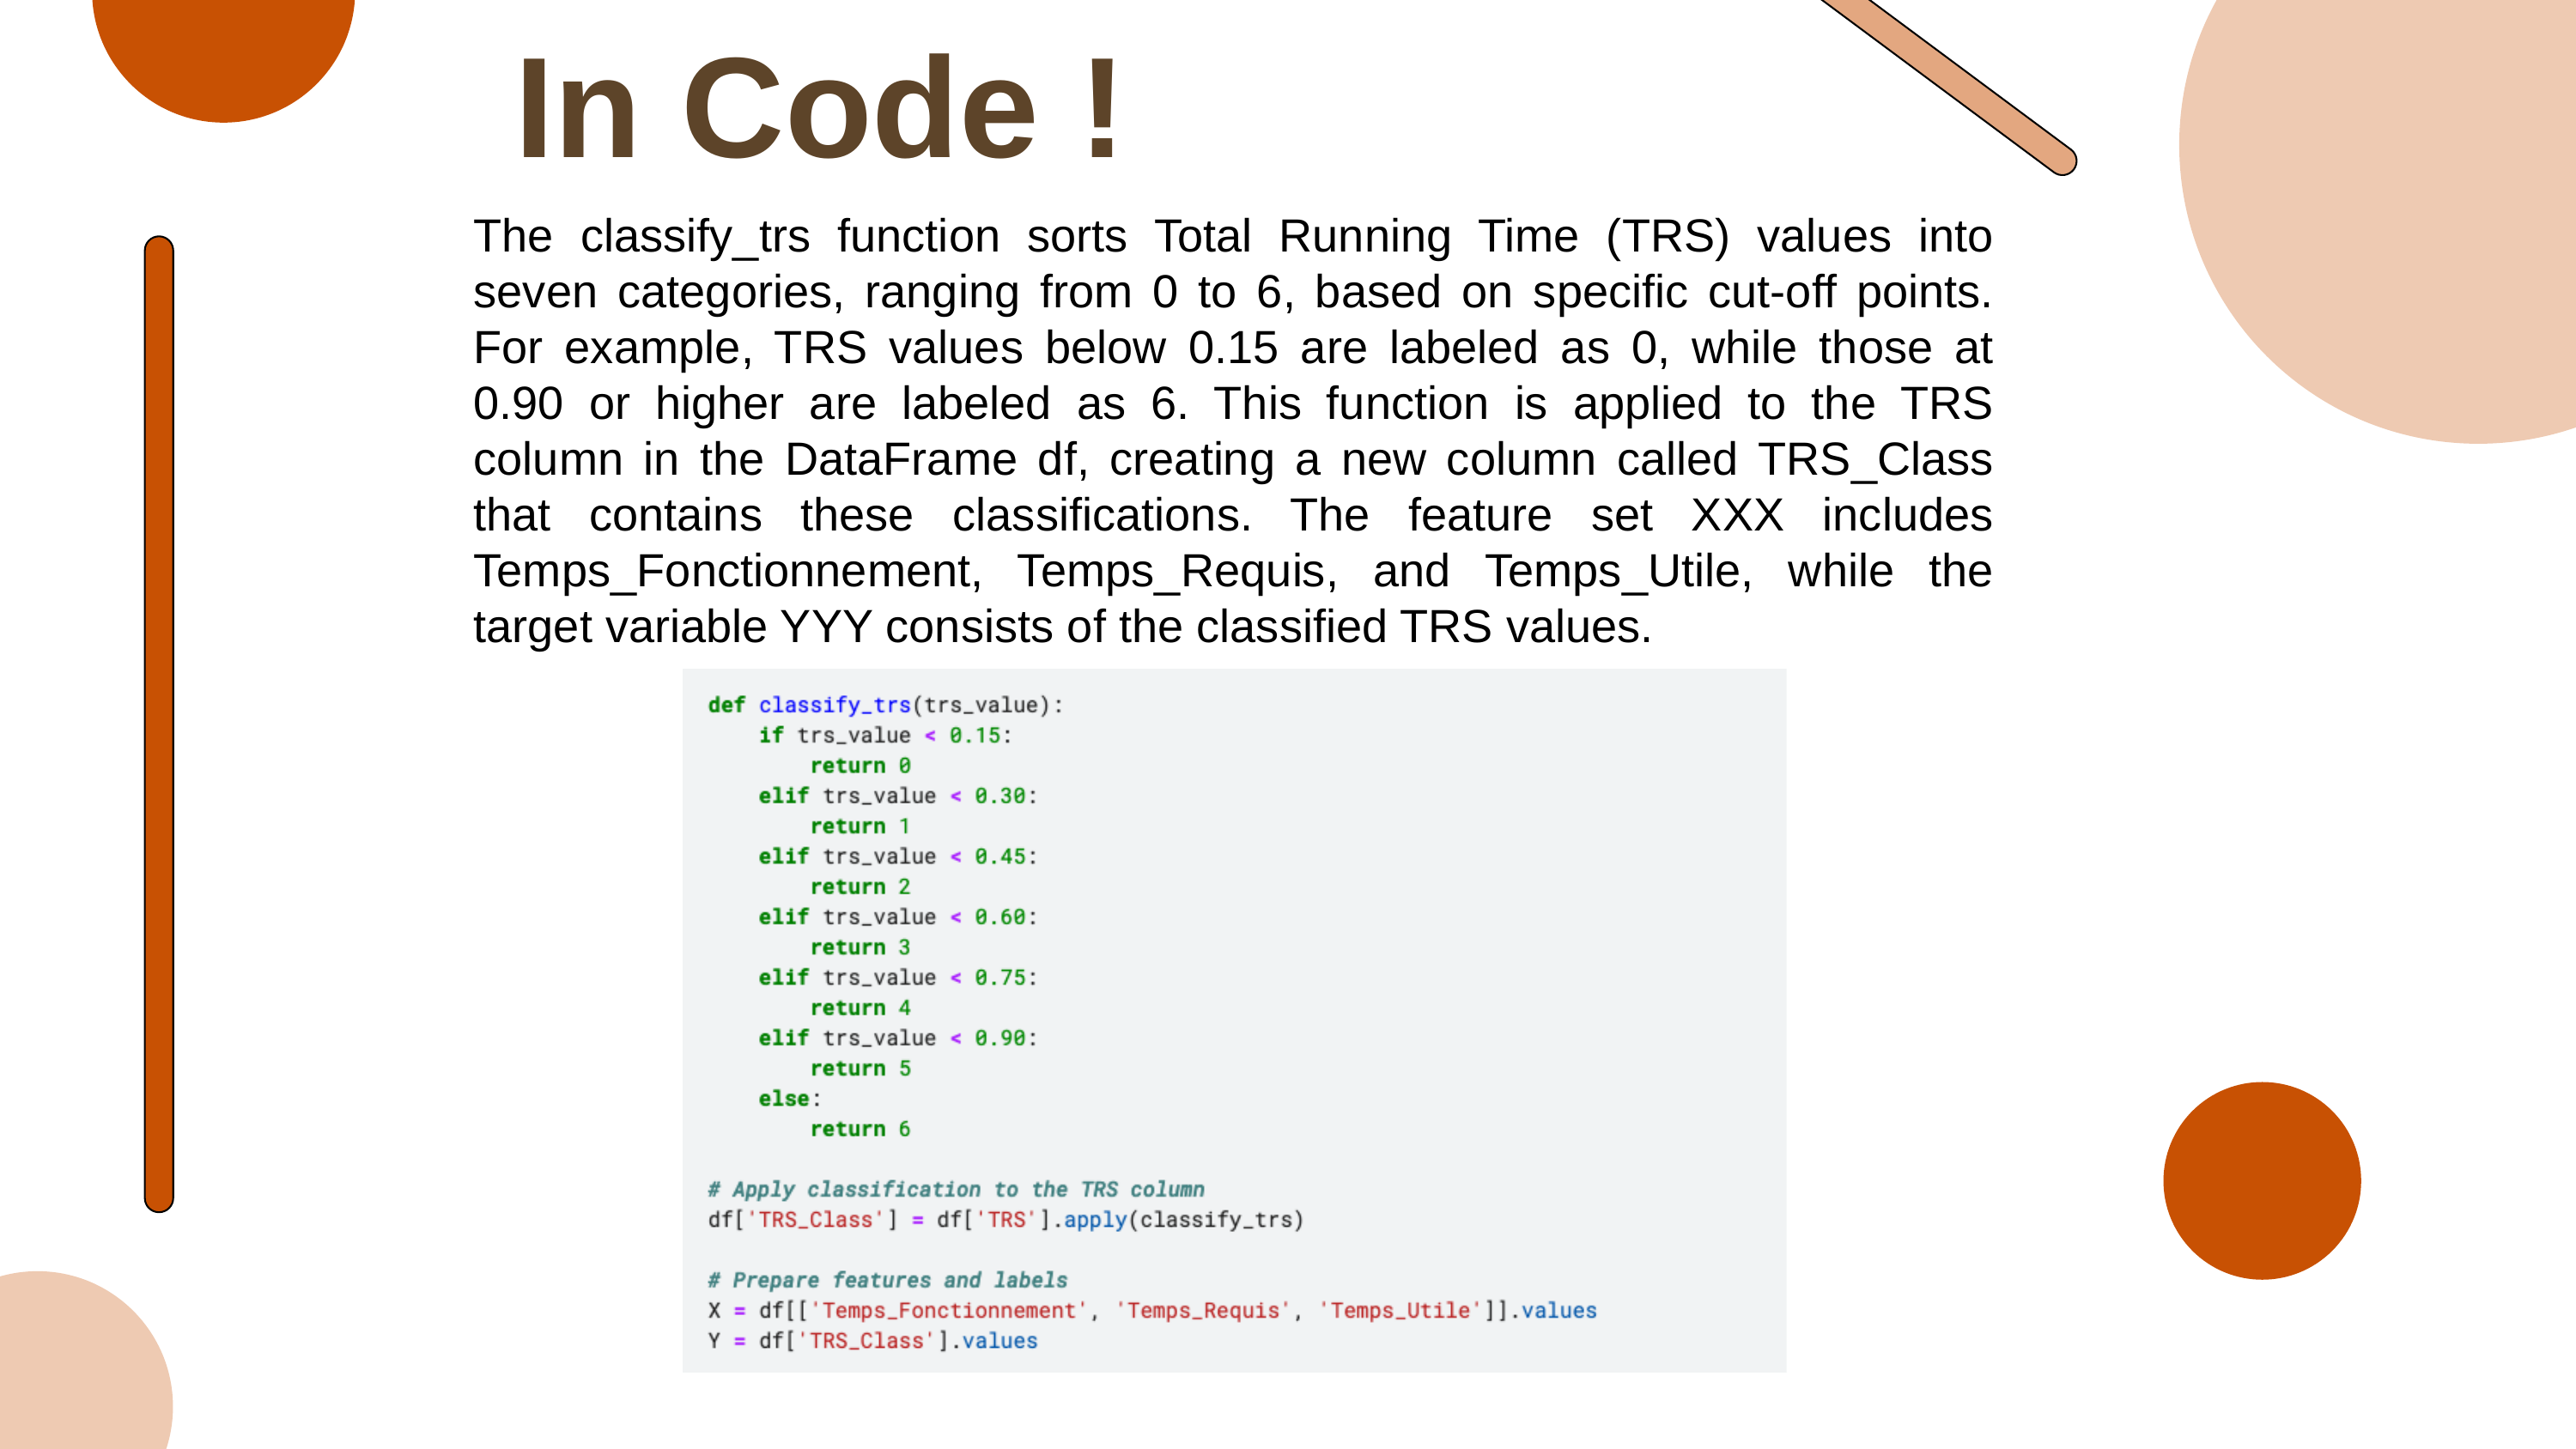

In Code !
The classify_trs function sorts Total Running Time (TRS) values into seven categories, ranging from 0 to 6, based on specific cut-off points. For example, TRS values below 0.15 are labeled as 0, while those at 0.90 or higher are labeled as 6. This function is applied to the TRS column in the DataFrame df, creating a new column called TRS_Class that contains these classifications. The feature set XXX includes Temps_Fonctionnement, Temps_Requis, and Temps_Utile, while the target variable YYY consists of the classified TRS values.